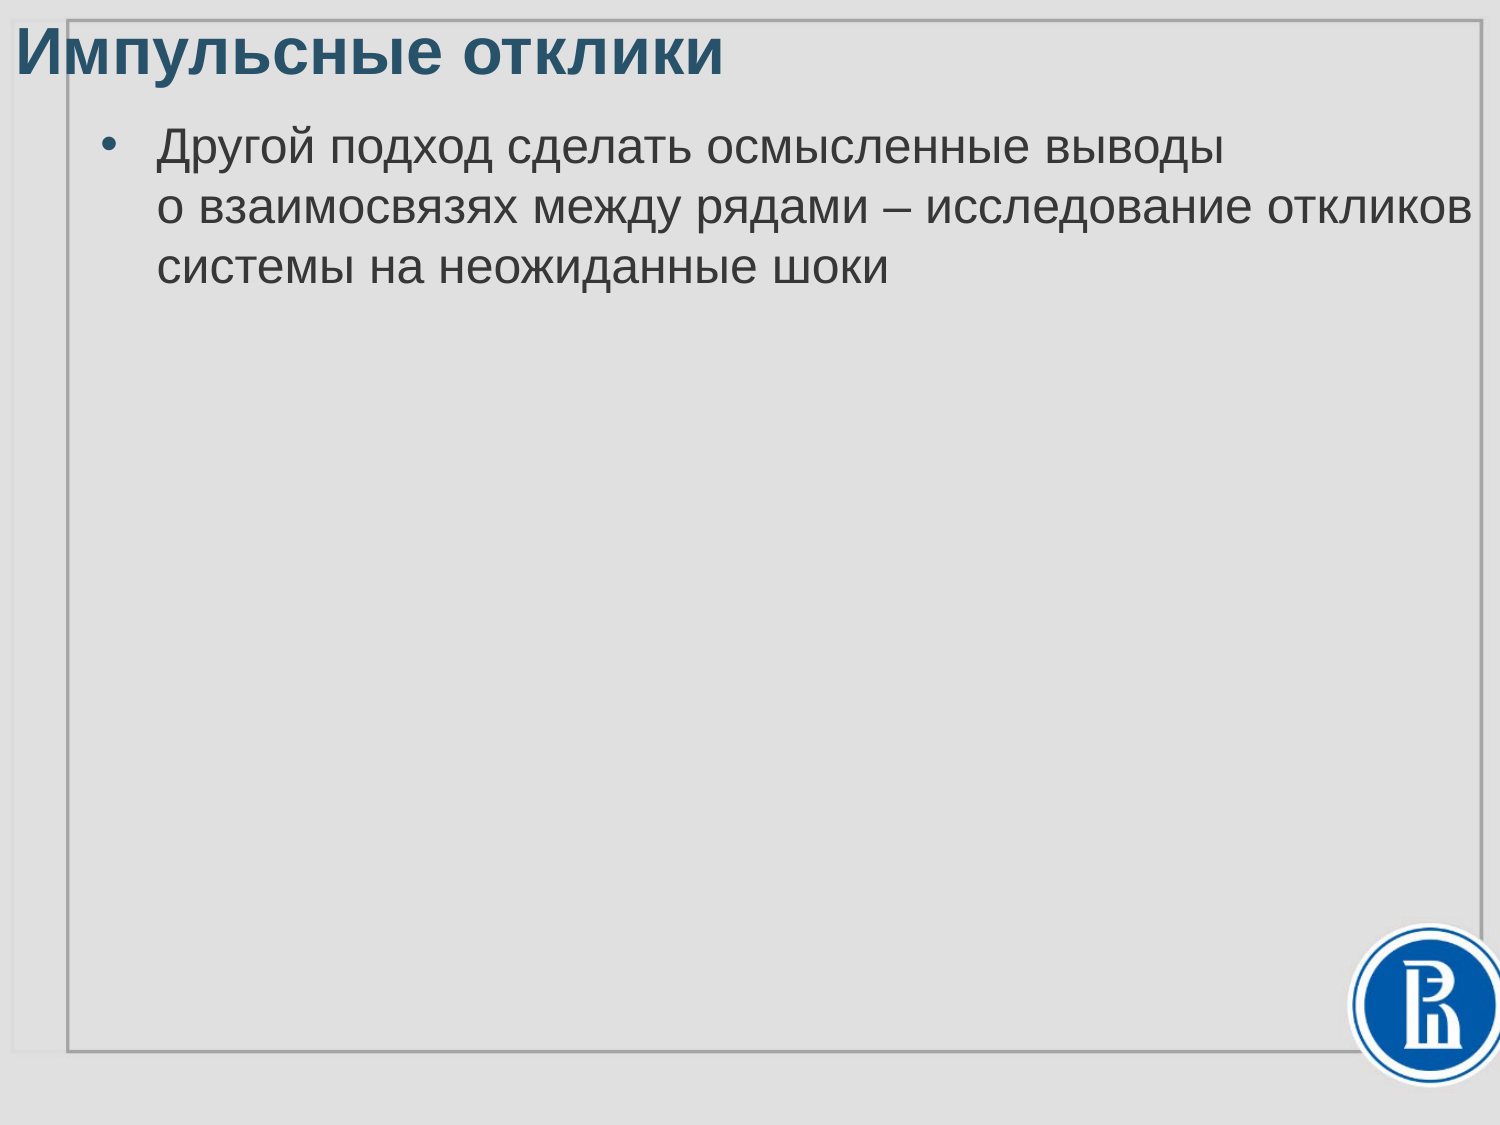

Импульсные отклики
Другой подход сделать осмысленные выводы
о взаимосвязях между рядами – исследование откликов системы на неожиданные шоки